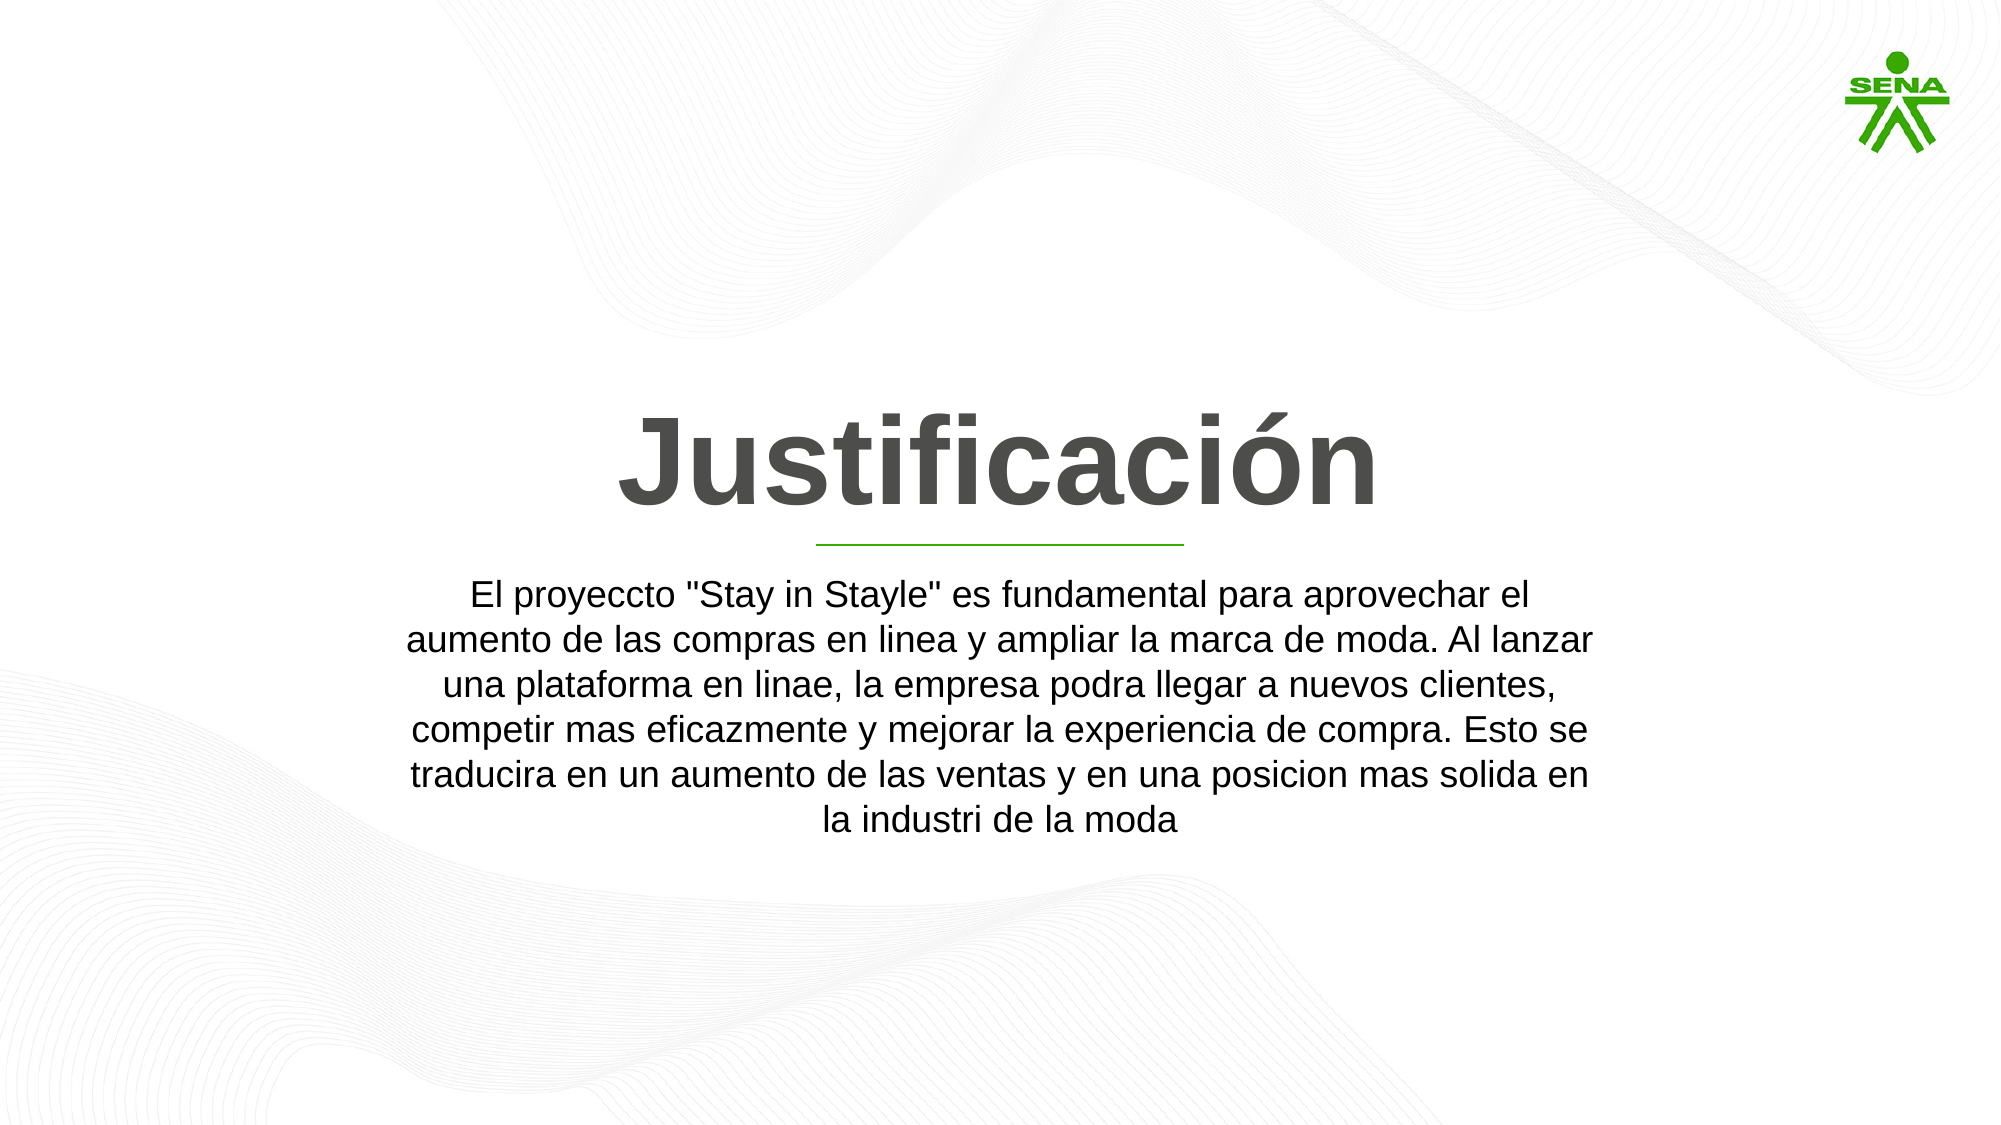

Justificación
El proyeccto "Stay in Stayle" es fundamental para aprovechar el aumento de las compras en linea y ampliar la marca de moda. Al lanzar una plataforma en linae, la empresa podra llegar a nuevos clientes, competir mas eficazmente y mejorar la experiencia de compra. Esto se traducira en un aumento de las ventas y en una posicion mas solida en la industri de la moda